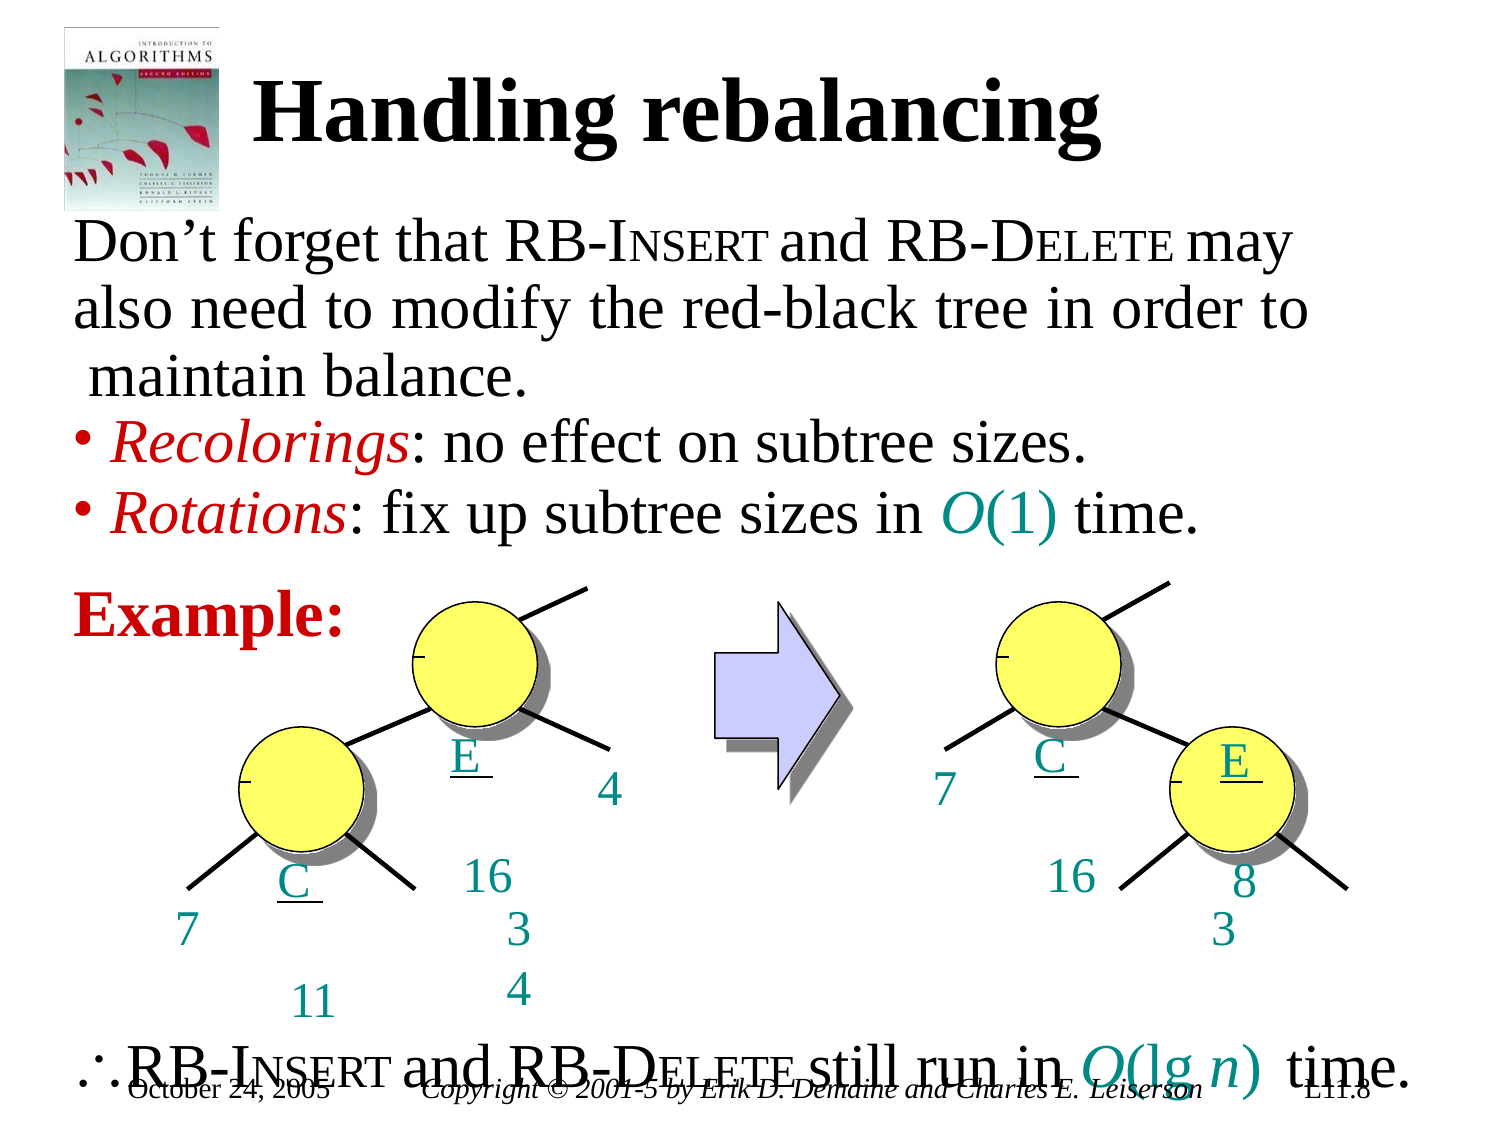

# Handling rebalancing
Don’t forget that RB-INSERT and RB-DELETE may  also need to modify the red-black tree in order to  maintain balance.
Recolorings: no effect on subtree sizes.
Rotations: fix up subtree sizes in O(1) time.
Example:

 		E 	 16
 		C 	 16

 		C 	 11
 	E 	 8

4
7
7	3	3	4
∴RB-INSERT and RB-DELETE still run in O(lg n) time.
October 24, 2005
Copyright © 2001-5 by Erik D. Demaine and Charles E. Leiserson
L11.8